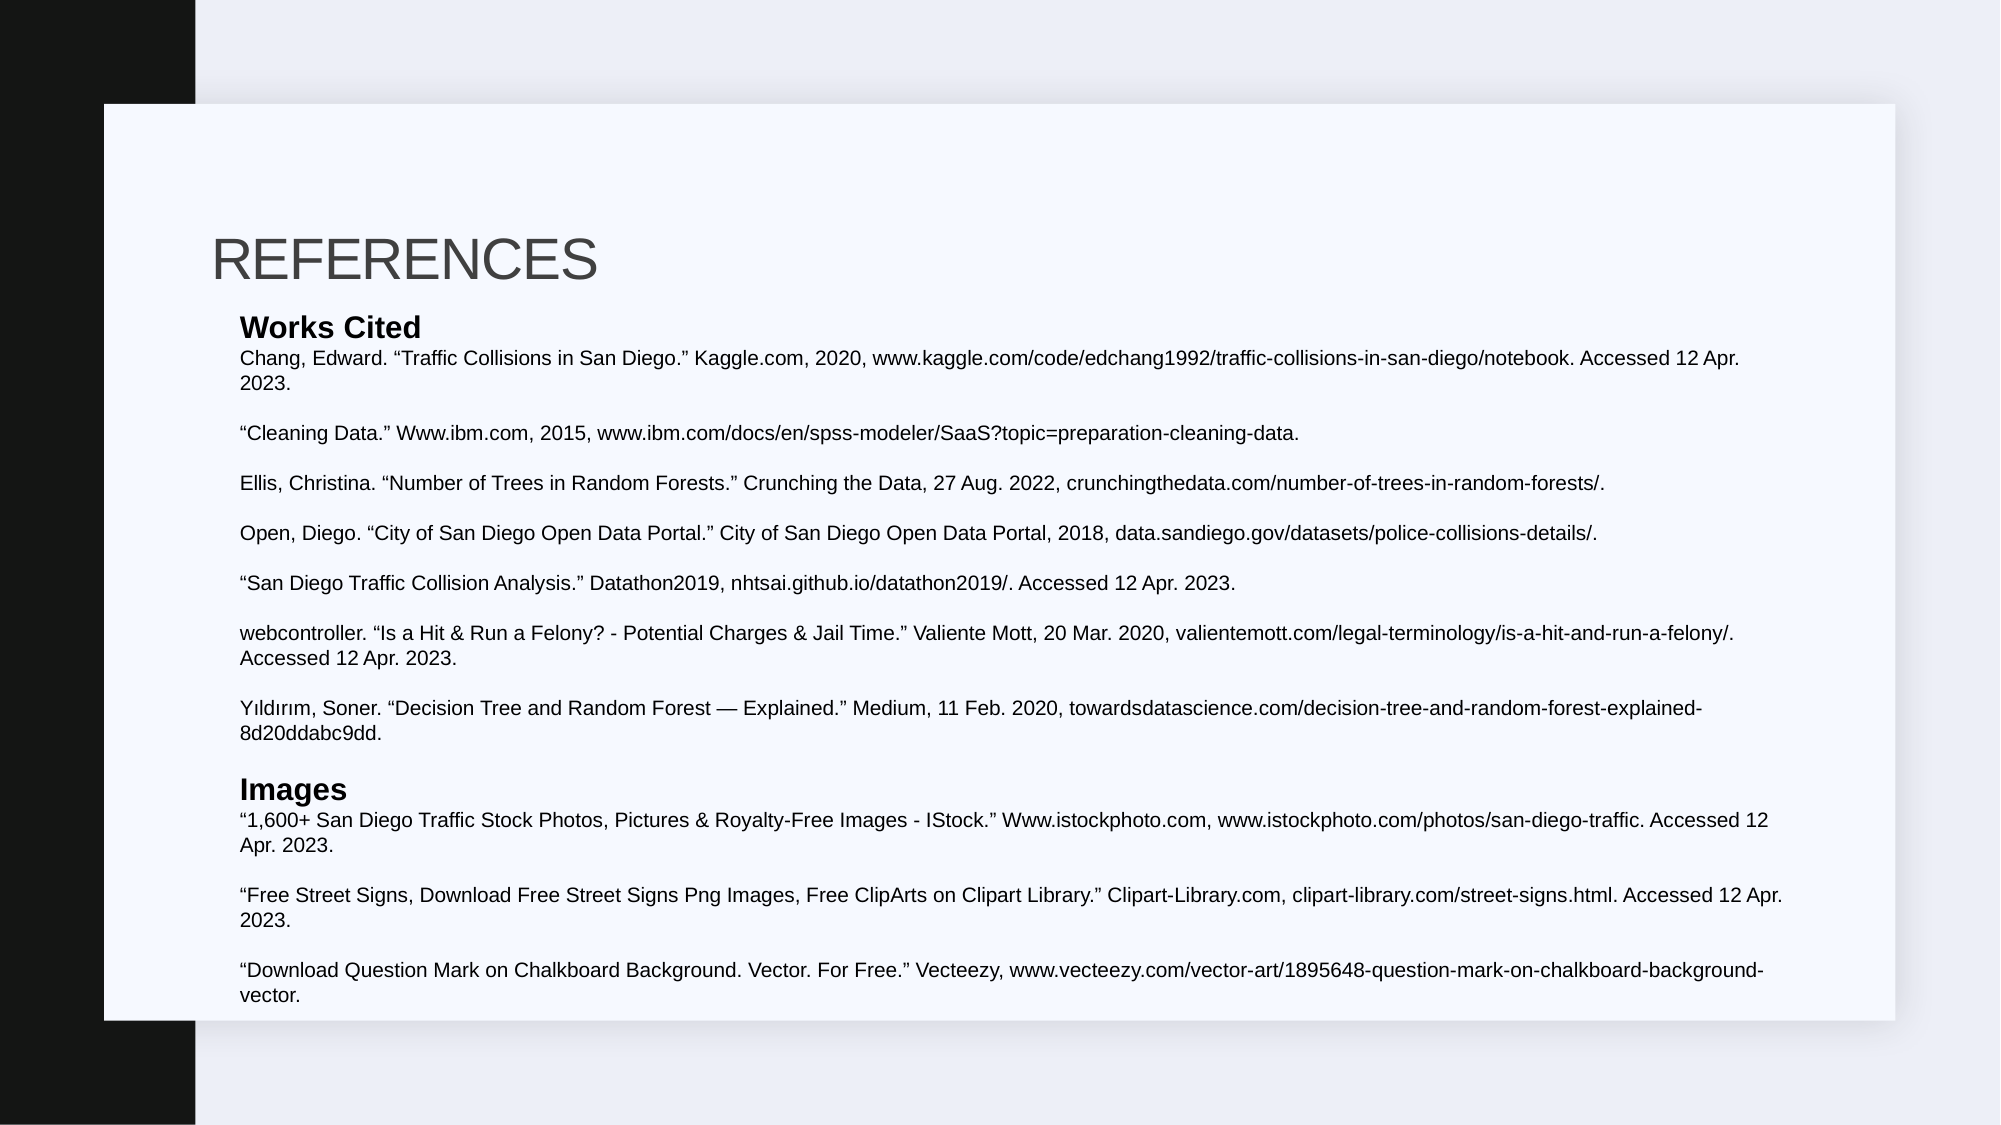

# RefereNCES

Works Cited
Chang, Edward. “Traffic Collisions in San Diego.” Kaggle.com, 2020, www.kaggle.com/code/edchang1992/traffic-collisions-in-san-diego/notebook. Accessed 12 Apr. 2023.

“Cleaning Data.” Www.ibm.com, 2015, www.ibm.com/docs/en/spss-modeler/SaaS?topic=preparation-cleaning-data.

Ellis, Christina. “Number of Trees in Random Forests.” Crunching the Data, 27 Aug. 2022, crunchingthedata.com/number-of-trees-in-random-forests/.

Open, Diego. “City of San Diego Open Data Portal.” City of San Diego Open Data Portal, 2018, data.sandiego.gov/datasets/police-collisions-details/.

“San Diego Traffic Collision Analysis.” Datathon2019, nhtsai.github.io/datathon2019/. Accessed 12 Apr. 2023.

webcontroller. “Is a Hit & Run a Felony? - Potential Charges & Jail Time.” Valiente Mott, 20 Mar. 2020, valientemott.com/legal-terminology/is-a-hit-and-run-a-felony/. Accessed 12 Apr. 2023.

Yıldırım, Soner. “Decision Tree and Random Forest — Explained.” Medium, 11 Feb. 2020, towardsdatascience.com/decision-tree-and-random-forest-explained-8d20ddabc9dd.

Images
“1,600+ San Diego Traffic Stock Photos, Pictures & Royalty-Free Images - IStock.” Www.istockphoto.com, www.istockphoto.com/photos/san-diego-traffic. Accessed 12 Apr. 2023.

“Free Street Signs, Download Free Street Signs Png Images, Free ClipArts on Clipart Library.” Clipart-Library.com, clipart-library.com/street-signs.html. Accessed 12 Apr. 2023.

“Download Question Mark on Chalkboard Background. Vector. For Free.” Vecteezy, www.vecteezy.com/vector-art/1895648-question-mark-on-chalkboard-background-vector.